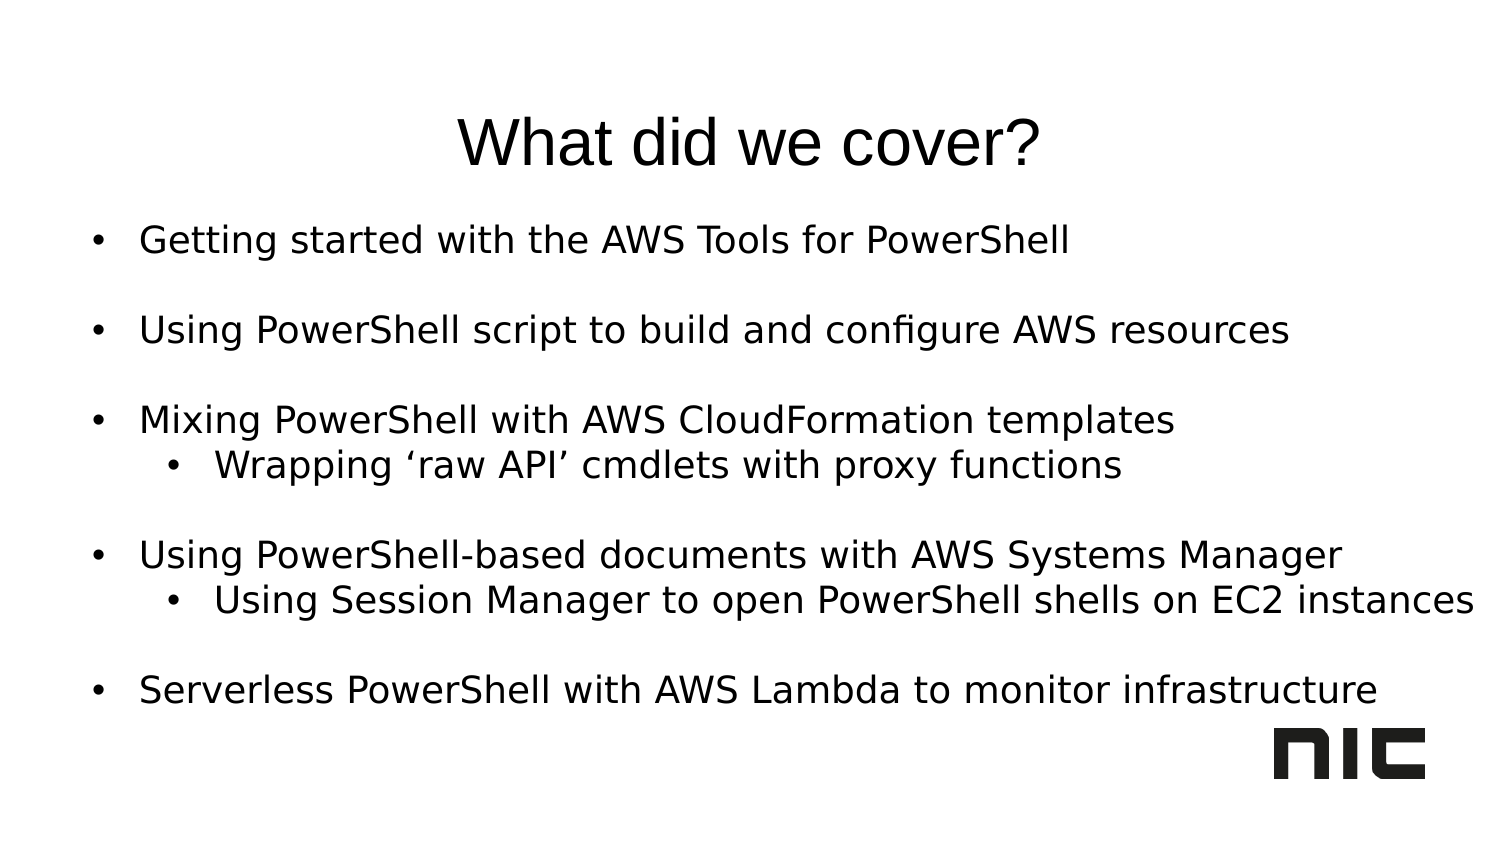

What did we cover?
Getting started with the AWS Tools for PowerShell
Using PowerShell script to build and configure AWS resources
Mixing PowerShell with AWS CloudFormation templates
Wrapping ‘raw API’ cmdlets with proxy functions
Using PowerShell-based documents with AWS Systems Manager
Using Session Manager to open PowerShell shells on EC2 instances
Serverless PowerShell with AWS Lambda to monitor infrastructure